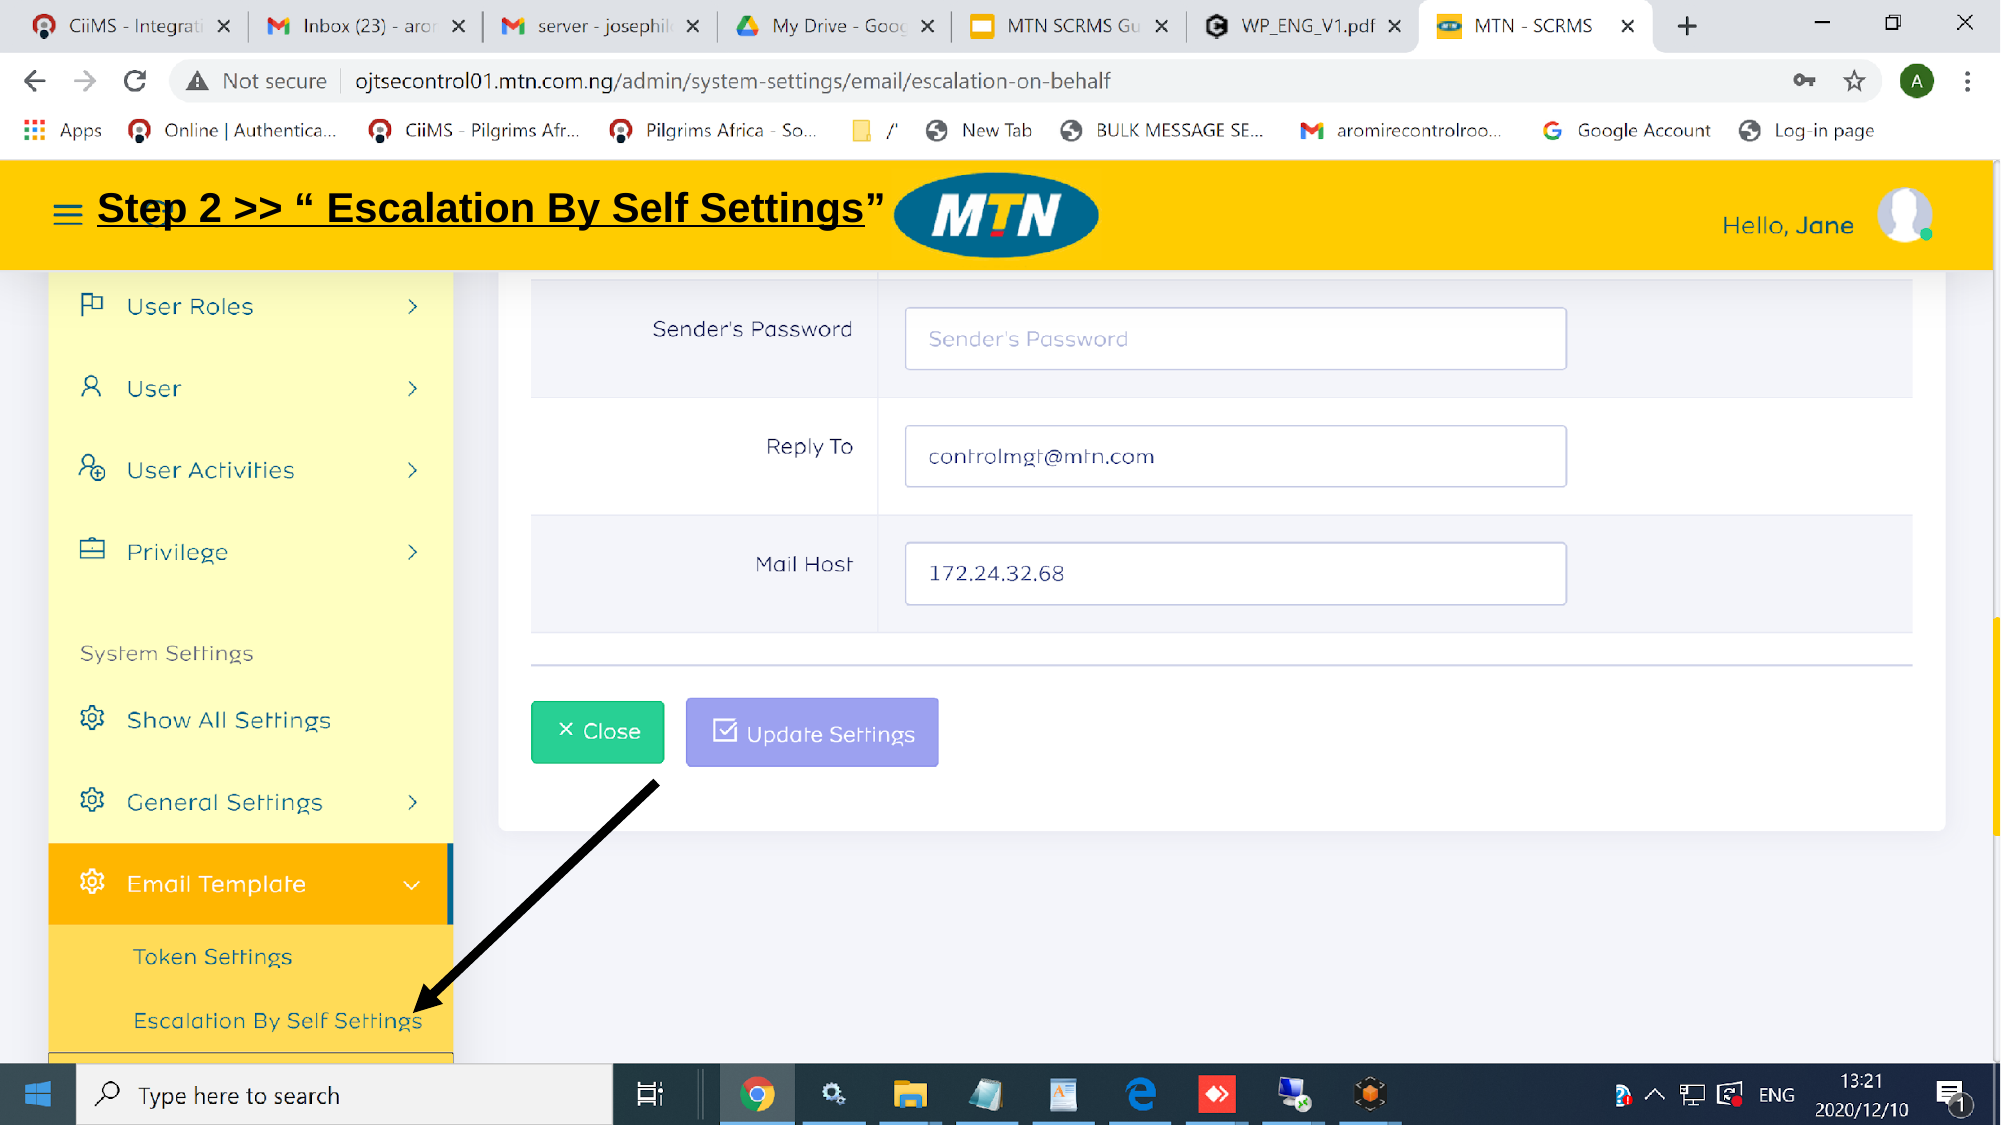

Step 2 >> “ Escalation By Self Settings”